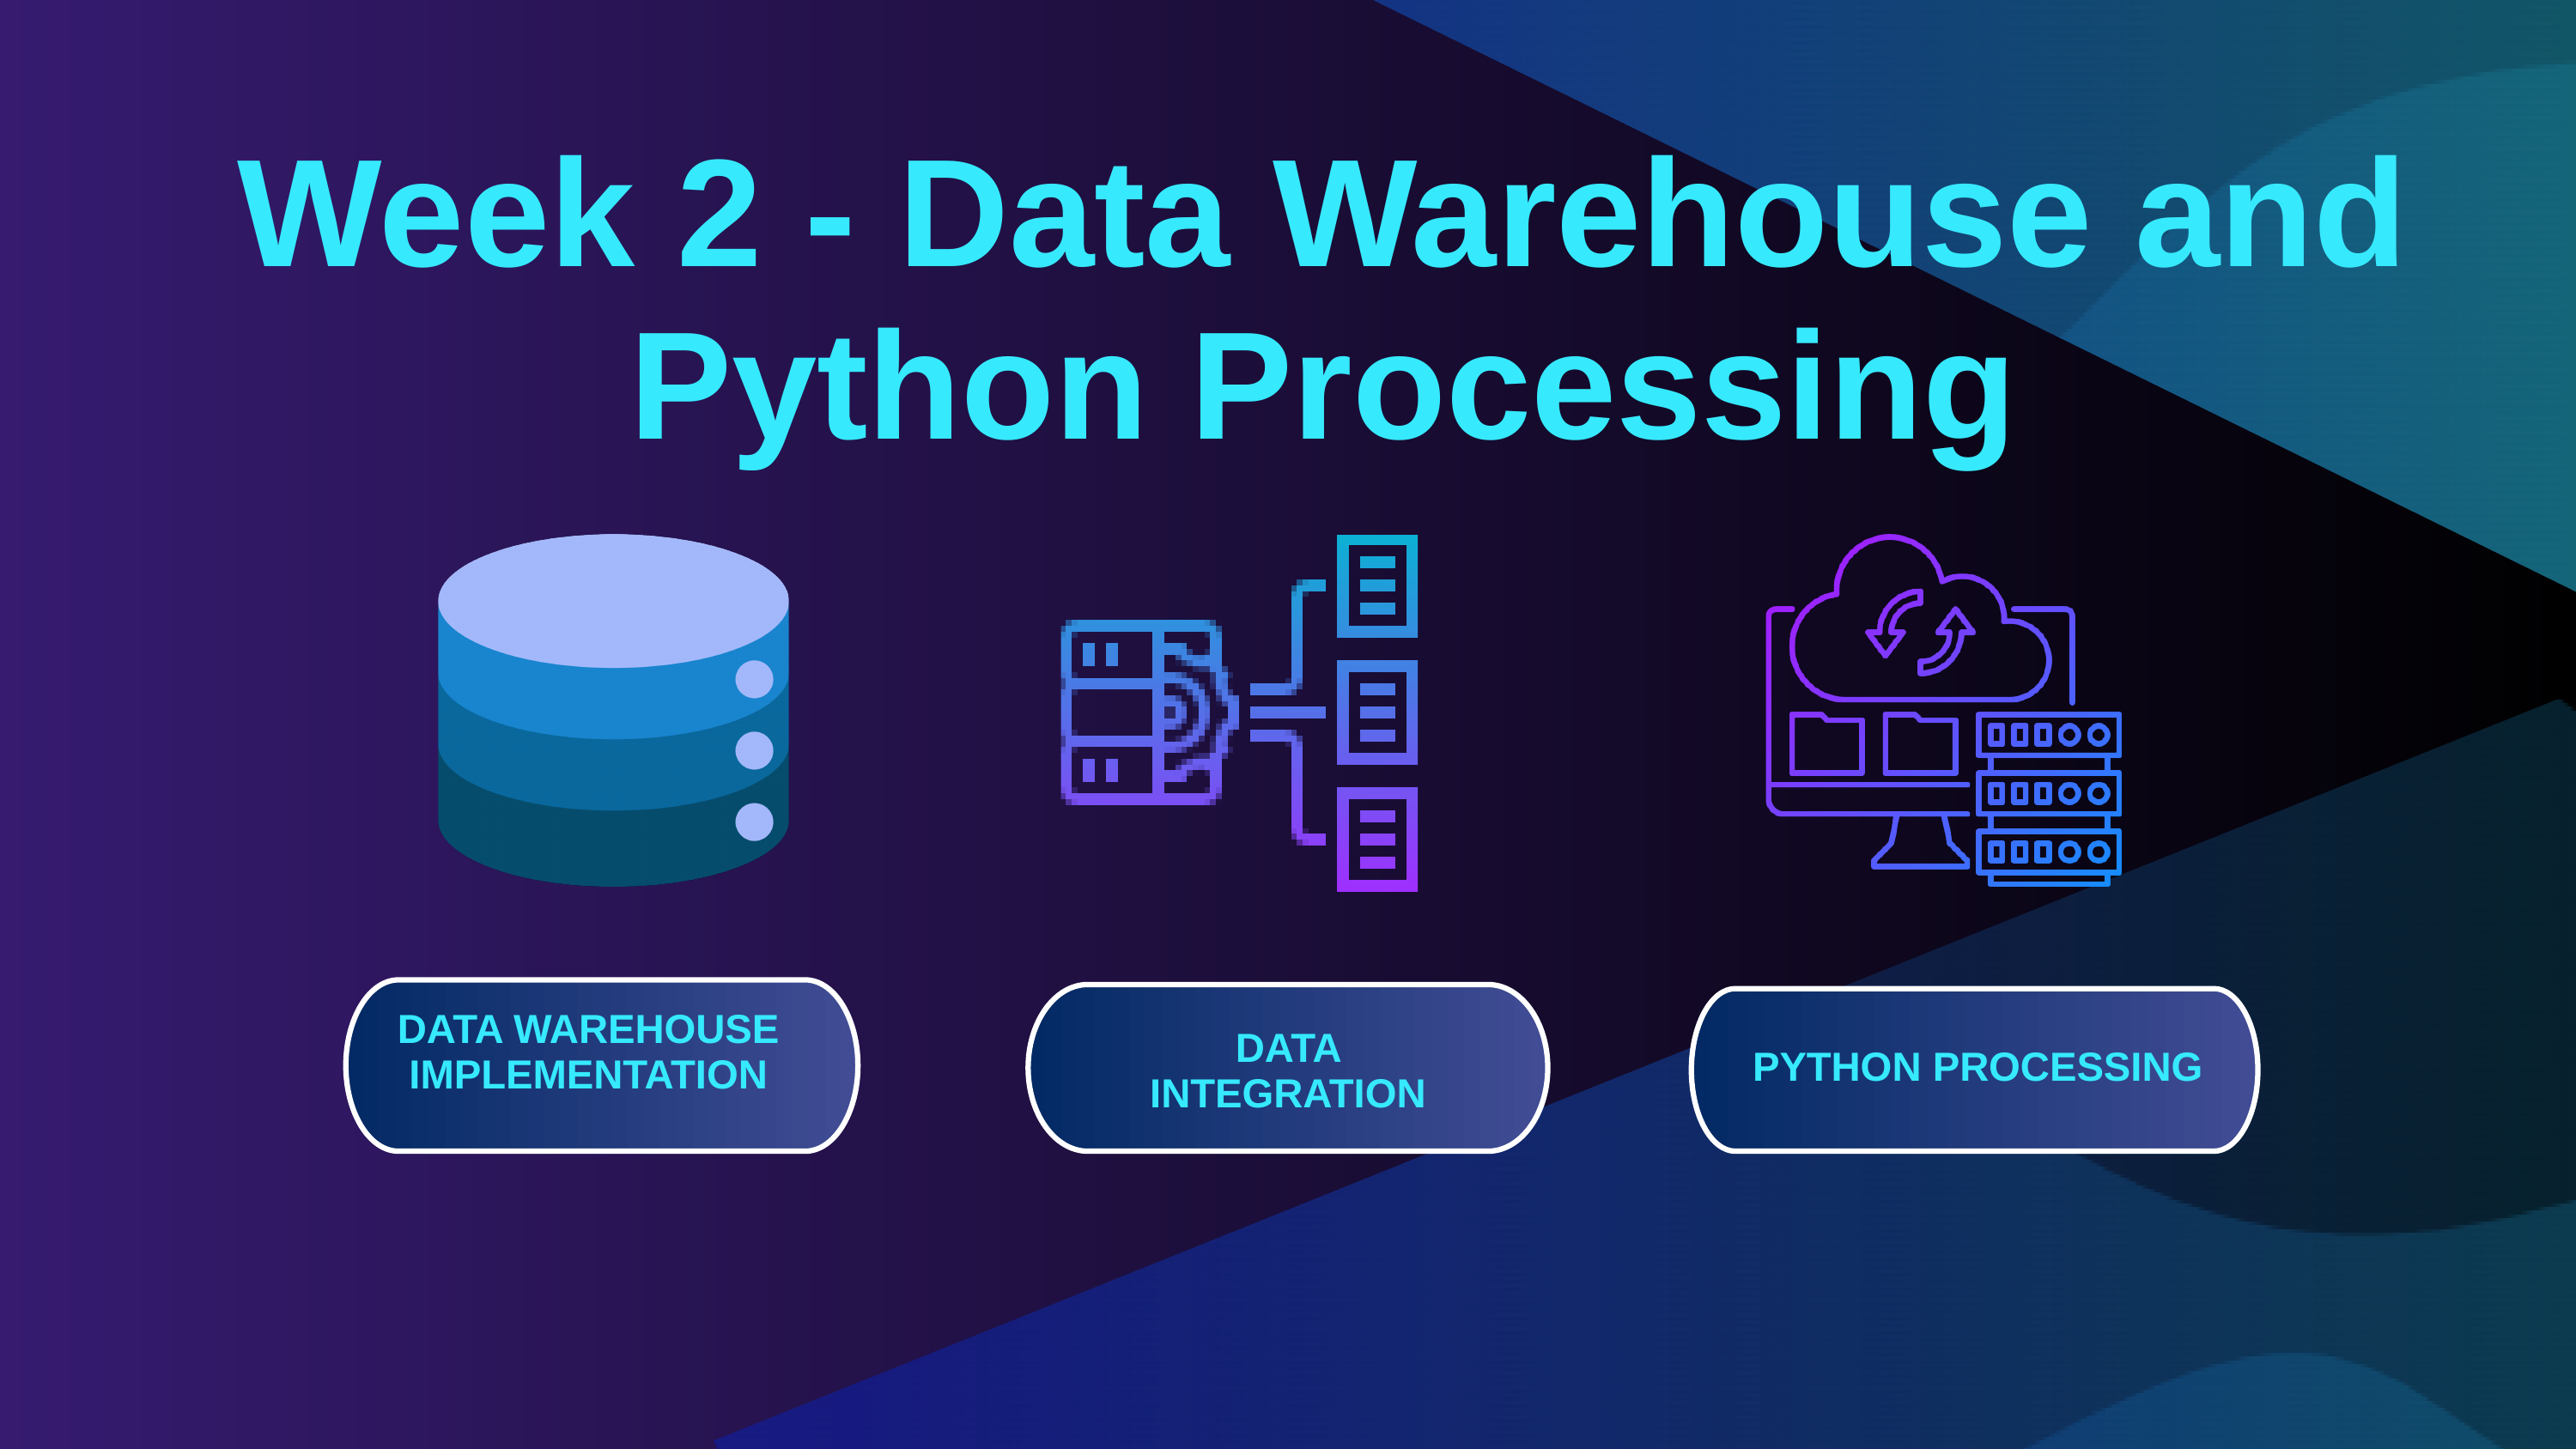

Week 2 - Data Warehouse and Python Processing

DATA WAREHOUSE IMPLEMENTATION
DATA INTEGRATION
PYTHON PROCESSING